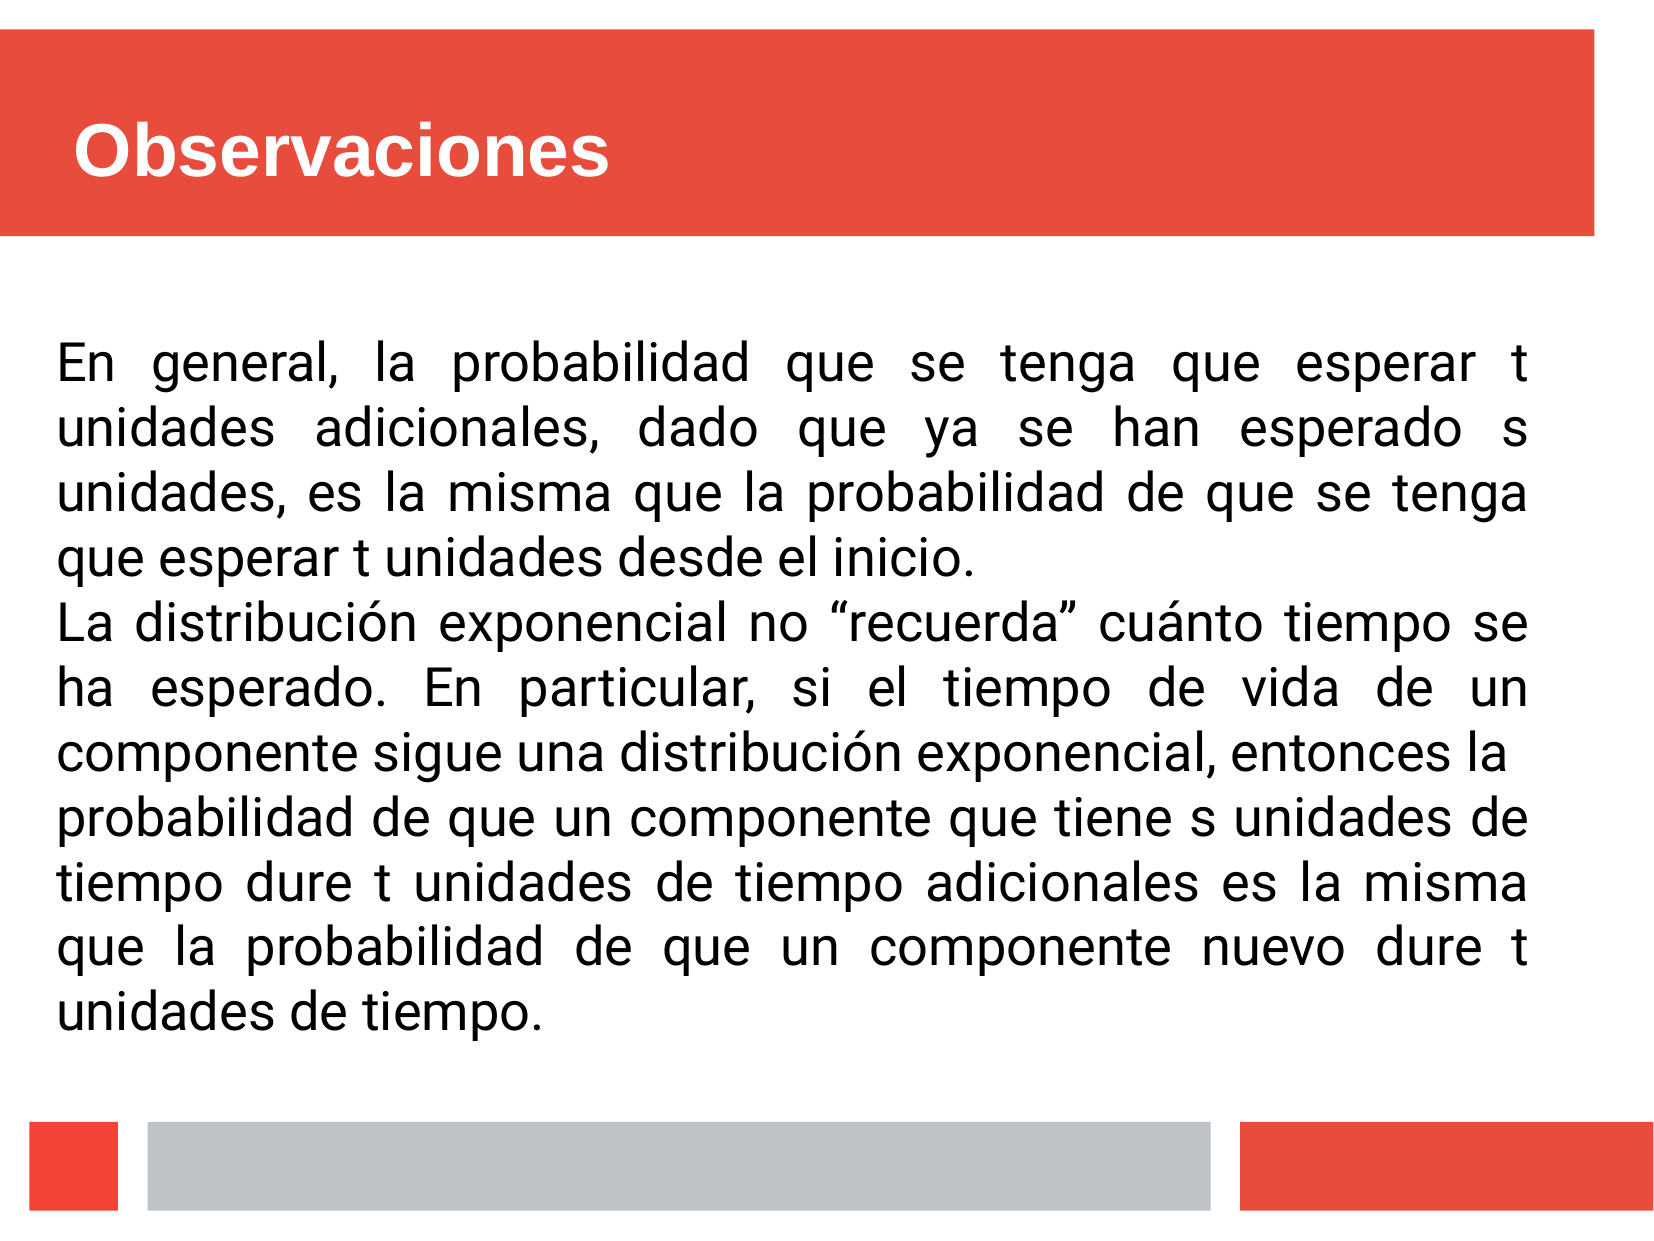

# Observaciones
En general, la probabilidad que se tenga que esperar t unidades adicionales, dado que ya se han esperado s unidades, es la misma que la probabilidad de que se tenga que esperar t unidades desde el inicio.
La distribución exponencial no “recuerda” cuánto tiempo se ha esperado. En particular, si el tiempo de vida de un componente sigue una distribución exponencial, entonces la
probabilidad de que un componente que tiene s unidades de tiempo dure t unidades de tiempo adicionales es la misma que la probabilidad de que un componente nuevo dure t unidades de tiempo.